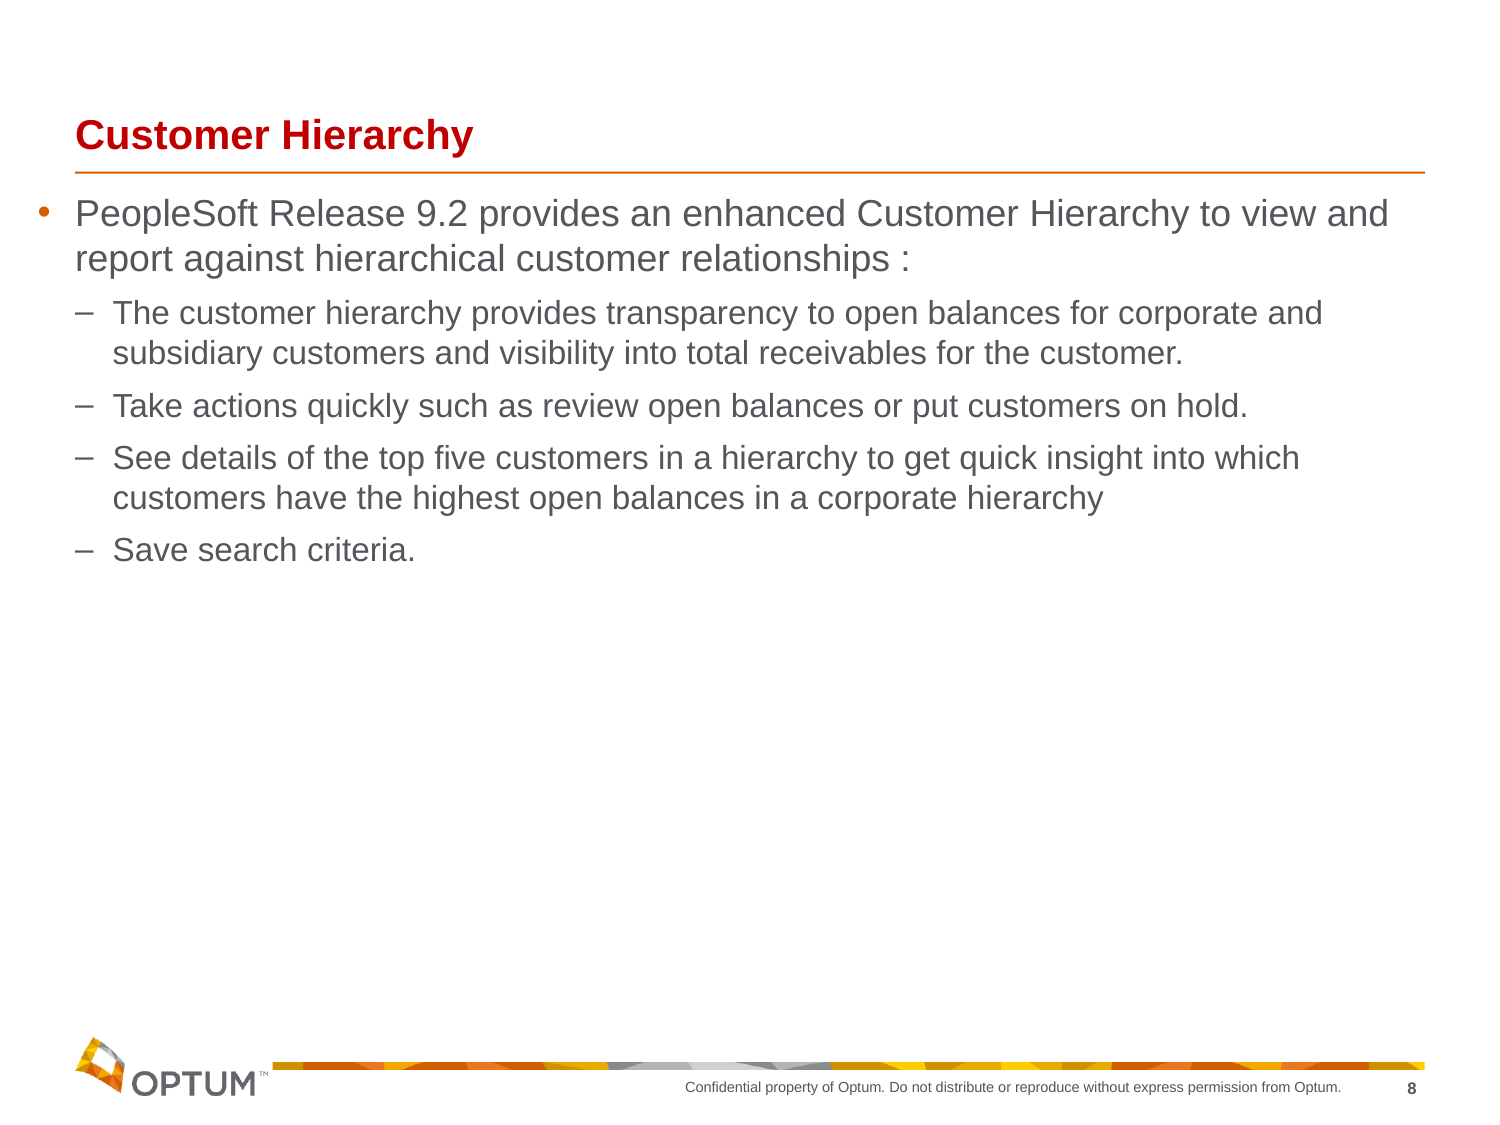

# Customer Hierarchy
PeopleSoft Release 9.2 provides an enhanced Customer Hierarchy to view and   report against hierarchical customer relationships :
The customer hierarchy provides transparency to open balances for corporate and subsidiary customers and visibility into total receivables for the customer.
Take actions quickly such as review open balances or put customers on hold.
See details of the top five customers in a hierarchy to get quick insight into which customers have the highest open balances in a corporate hierarchy
Save search criteria.